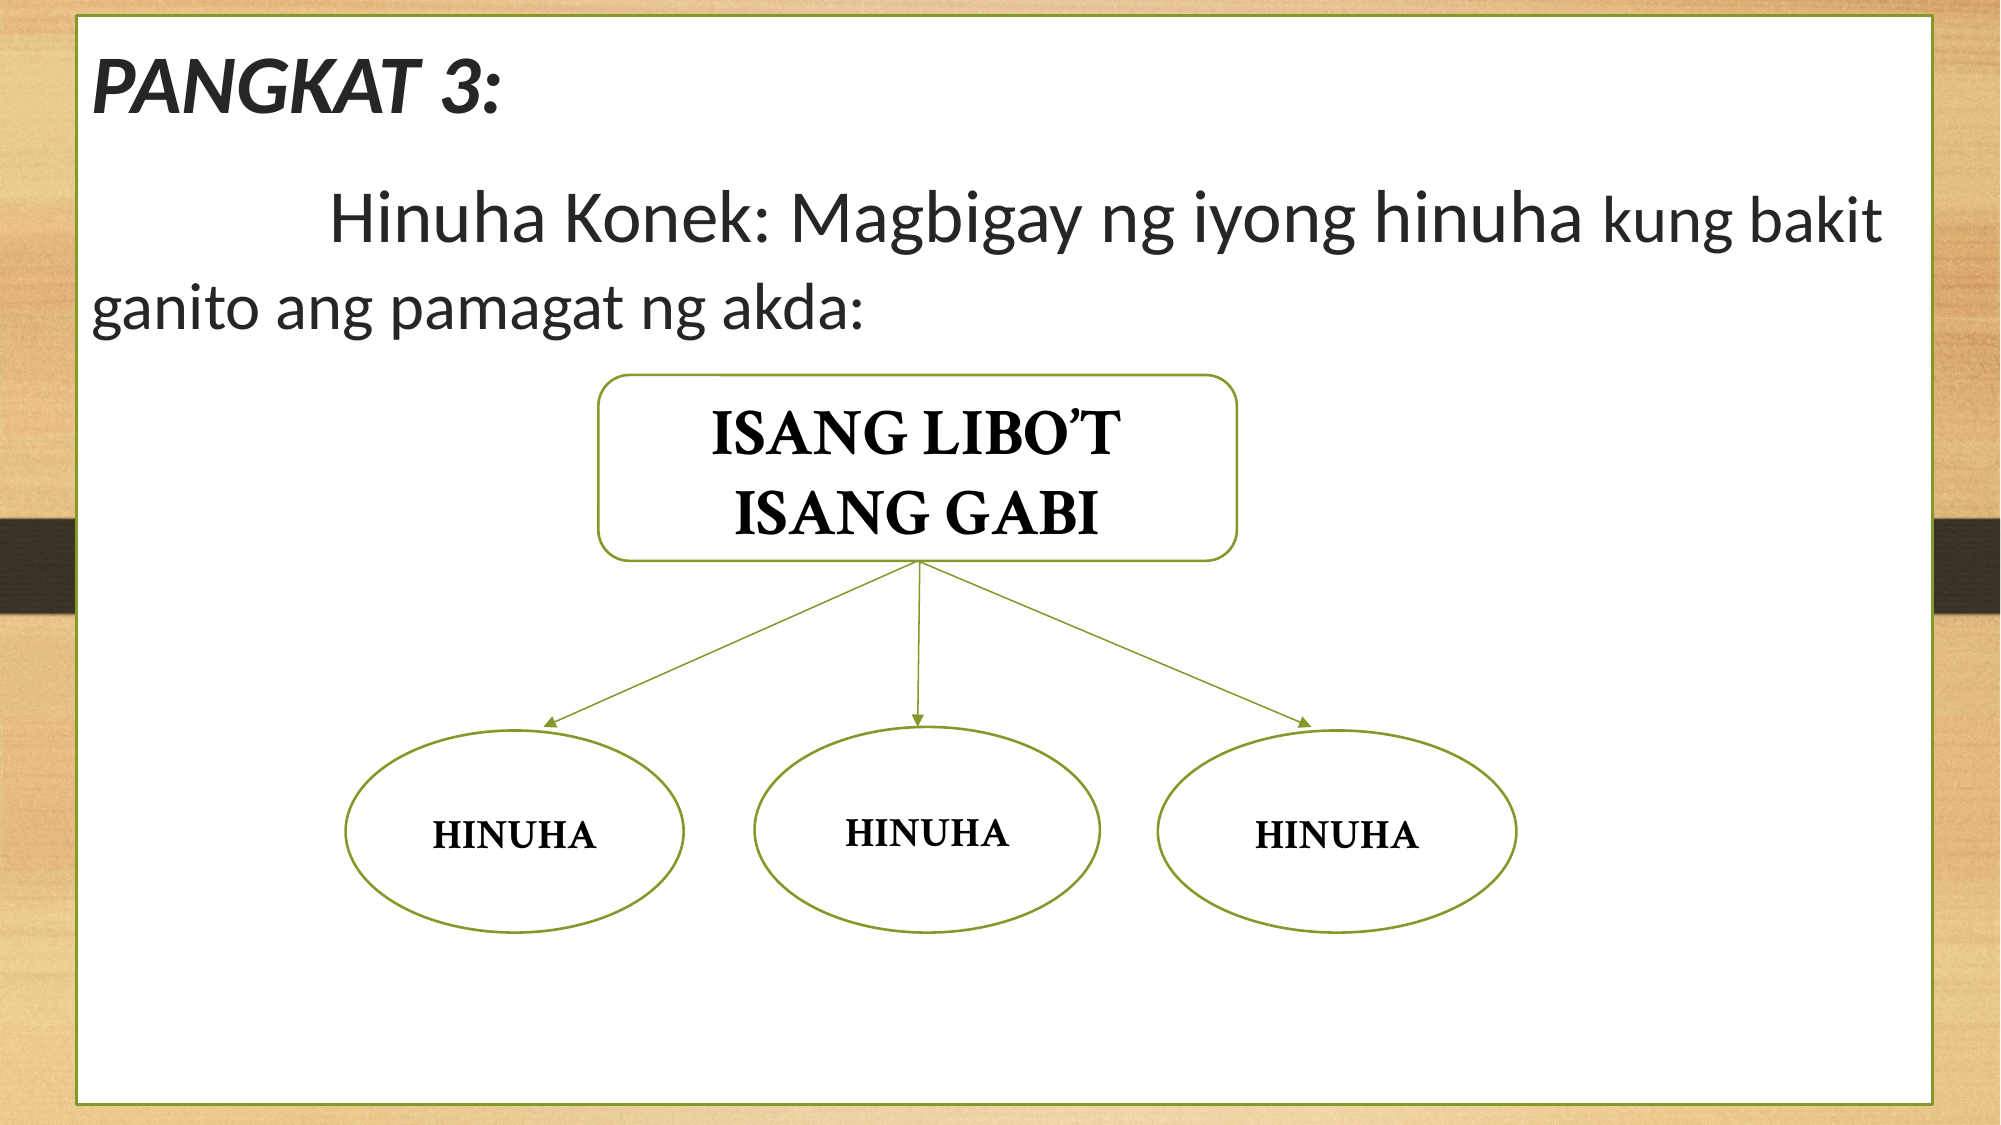

PANGKAT 3:
              Hinuha Konek: Magbigay ng iyong hinuha kung bakit ganito ang pamagat ng akda:

#
ISANG LIBO’T ISANG GABI
HINUHA
HINUHA
HINUHA